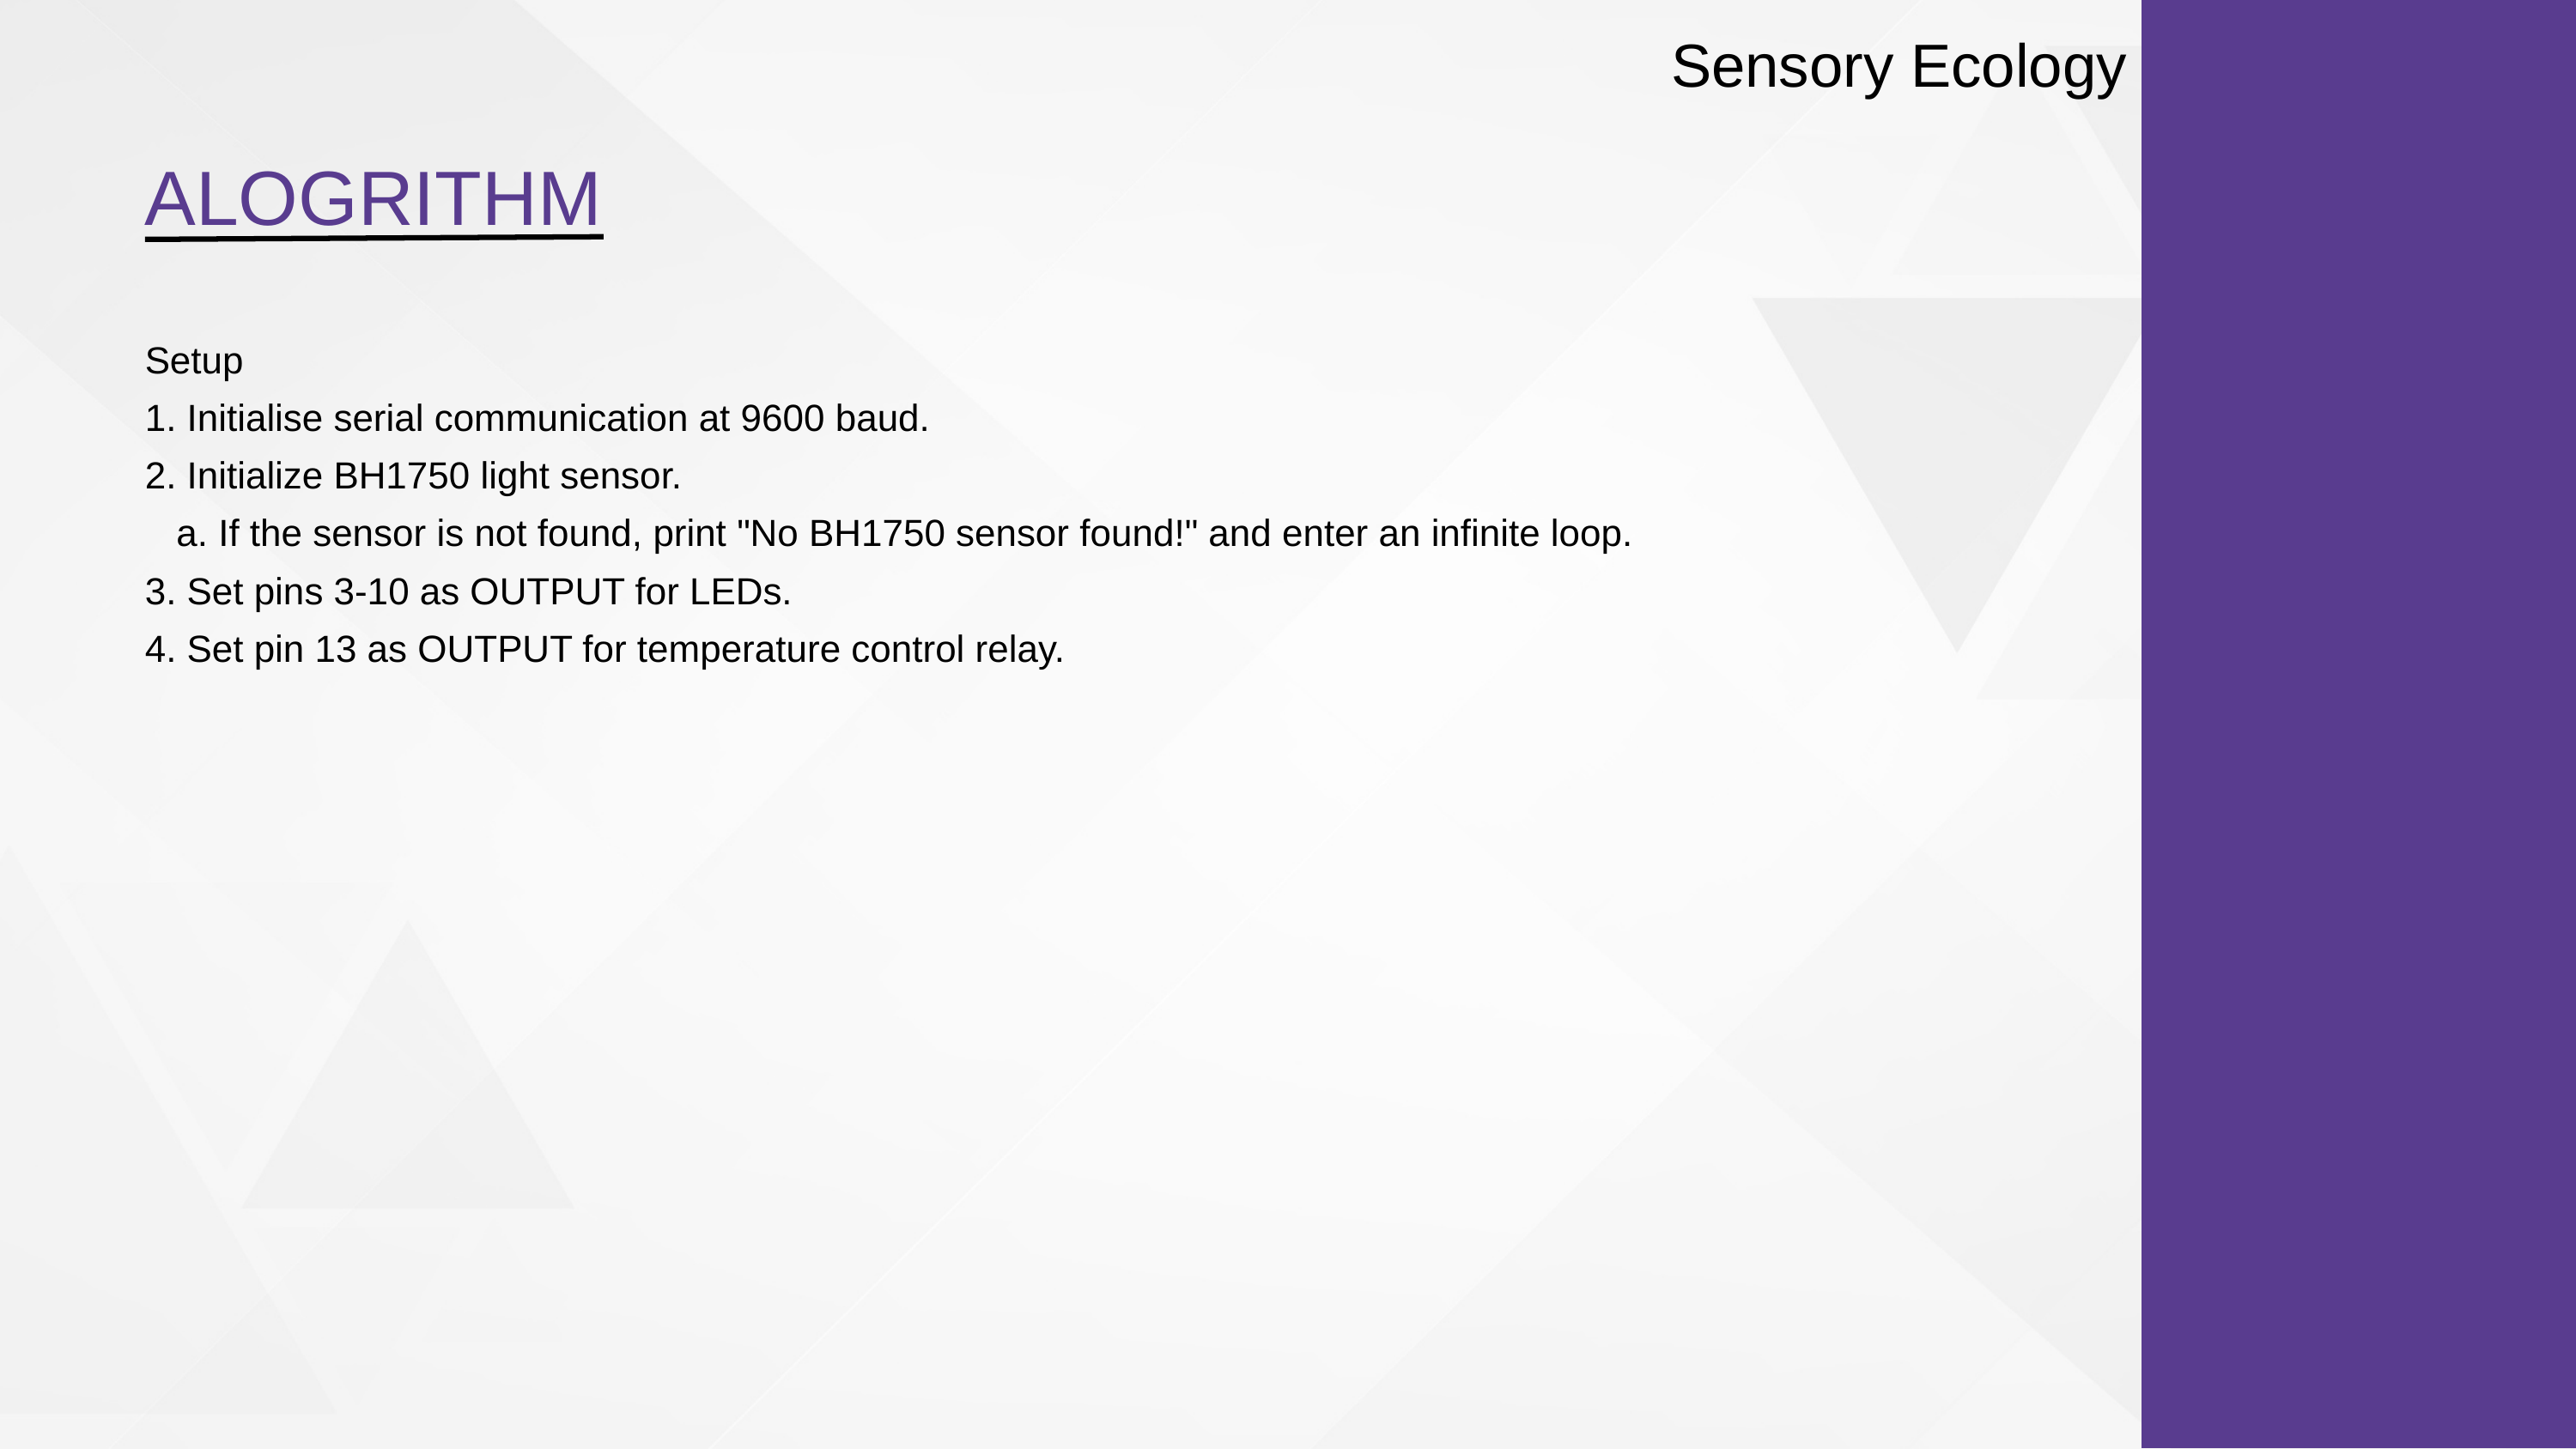

Sensory Ecology
ALOGRITHM

Setup
1. Initialise serial communication at 9600 baud.
2. Initialize BH1750 light sensor.
   a. If the sensor is not found, print "No BH1750 sensor found!" and enter an infinite loop.
3. Set pins 3-10 as OUTPUT for LEDs.
4. Set pin 13 as OUTPUT for temperature control relay.